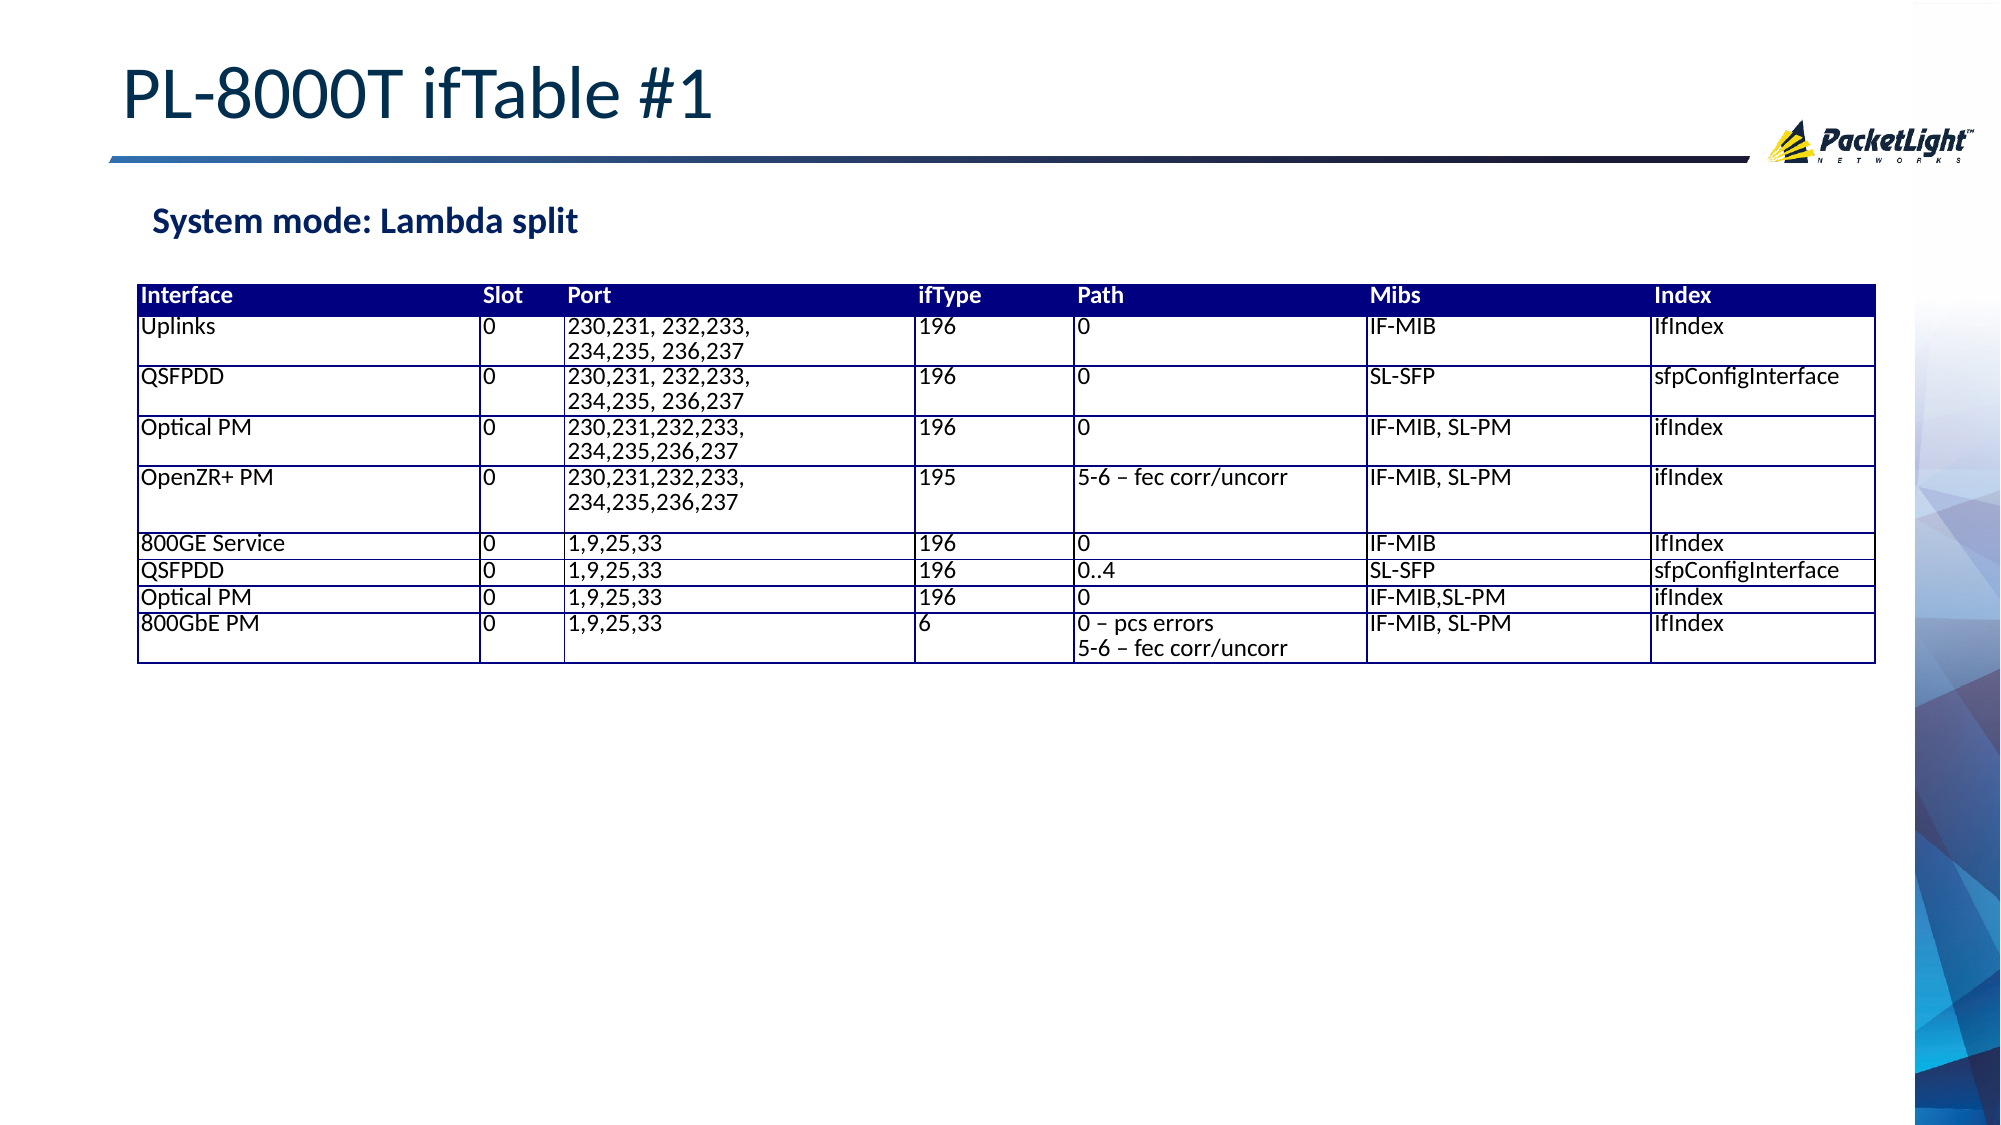

# PL-8000T ifTable #1
System mode: Lambda split
| Interface | Slot | Port | ifType | Path | Mibs | Index |
| --- | --- | --- | --- | --- | --- | --- |
| Uplinks | 0 | 230,231, 232,233, 234,235, 236,237 | 196 | 0 | IF-MIB | IfIndex |
| QSFPDD | 0 | 230,231, 232,233, 234,235, 236,237 | 196 | 0 | SL-SFP | sfpConfigInterface |
| Optical PM | 0 | 230,231,232,233, 234,235,236,237 | 196 | 0 | IF-MIB, SL-PM | ifIndex |
| OpenZR+ PM | 0 | 230,231,232,233, 234,235,236,237 | 195 | 5-6 – fec corr/uncorr | IF-MIB, SL-PM | ifIndex |
| 800GE Service | 0 | 1,9,25,33 | 196 | 0 | IF-MIB | IfIndex |
| QSFPDD | 0 | 1,9,25,33 | 196 | 0..4 | SL-SFP | sfpConfigInterface |
| Optical PM | 0 | 1,9,25,33 | 196 | 0 | IF-MIB,SL-PM | ifIndex |
| 800GbE PM | 0 | 1,9,25,33 | 6 | 0 – pcs errors 5-6 – fec corr/uncorr | IF-MIB, SL-PM | IfIndex |